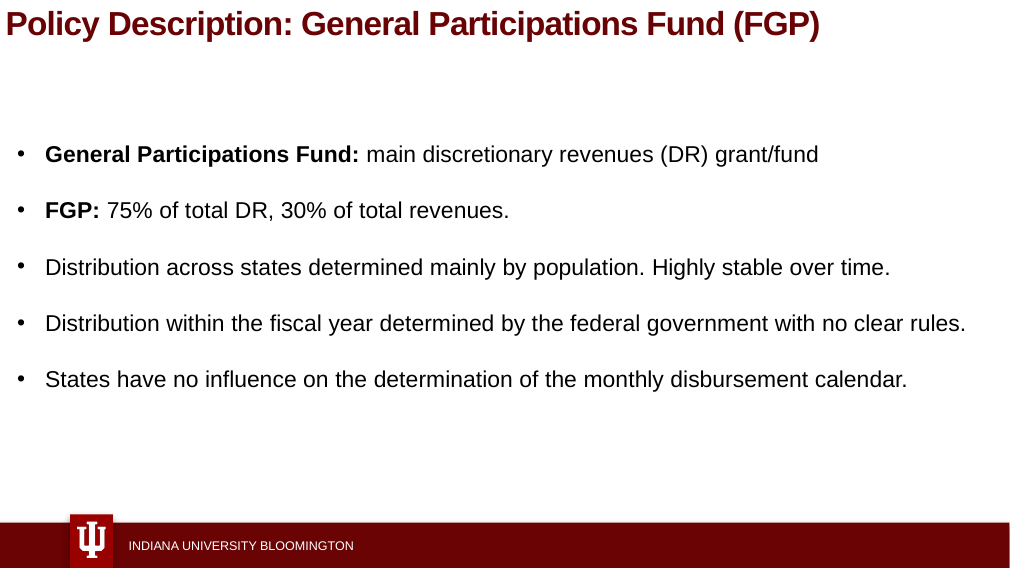

Policy Description: General Participations Fund (FGP)
General Participations Fund: main discretionary revenues (DR) grant/fund
FGP: 75% of total DR, 30% of total revenues.
Distribution across states determined mainly by population. Highly stable over time.
Distribution within the fiscal year determined by the federal government with no clear rules.
States have no influence on the determination of the monthly disbursement calendar.